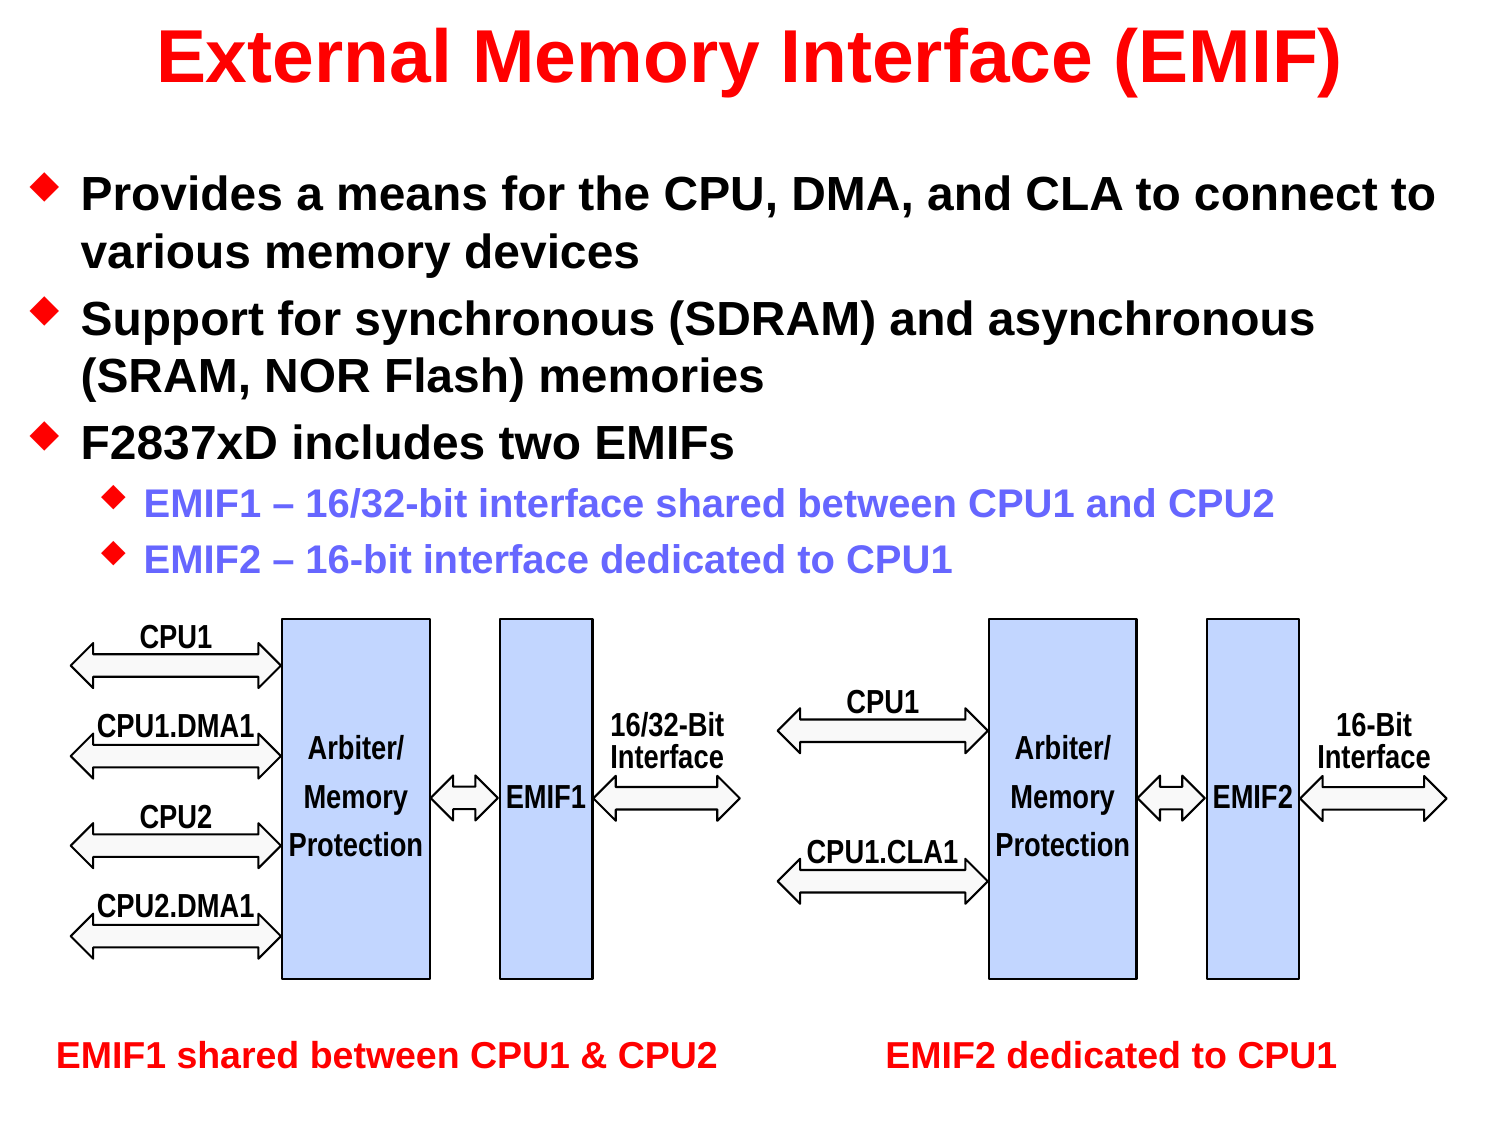

# External Memory Interface (EMIF)
Provides a means for the CPU, DMA, and CLA to connect to various memory devices
Support for synchronous (SDRAM) and asynchronous (SRAM, NOR Flash) memories
F2837xD includes two EMIFs
EMIF1 – 16/32-bit interface shared between CPU1 and CPU2
EMIF2 – 16-bit interface dedicated to CPU1
CPU1

16/32-Bit
Interface
CPU1.DMA1

Arbiter/
Memory
Protection
EMIF1

CPU2

CPU2.DMA1

CPU1

16-Bit
Interface
Arbiter/
Memory
Protection
EMIF2

CPU1.CLA1

EMIF1 shared between CPU1 & CPU2
EMIF2 dedicated to CPU1